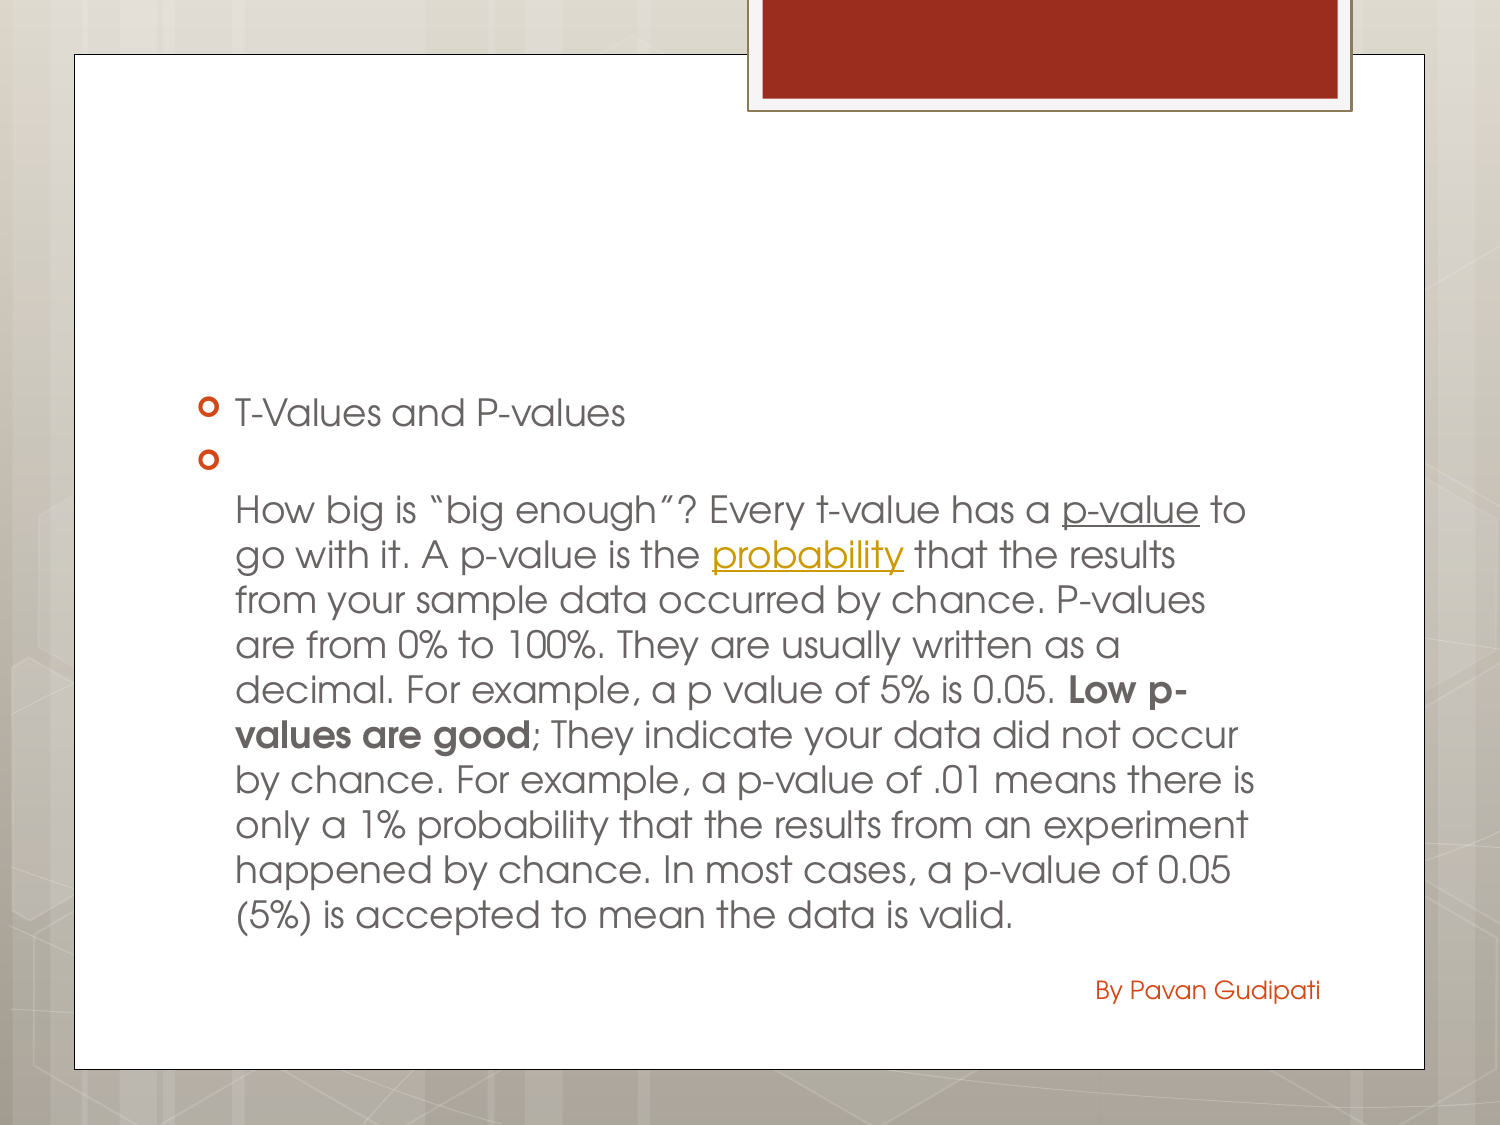

#
T-Values and P-values
How big is “big enough”? Every t-value has a p-value to go with it. A p-value is the probability that the results from your sample data occurred by chance. P-values are from 0% to 100%. They are usually written as a decimal. For example, a p value of 5% is 0.05. Low p-values are good; They indicate your data did not occur by chance. For example, a p-value of .01 means there is only a 1% probability that the results from an experiment happened by chance. In most cases, a p-value of 0.05 (5%) is accepted to mean the data is valid.

By Pavan Gudipati